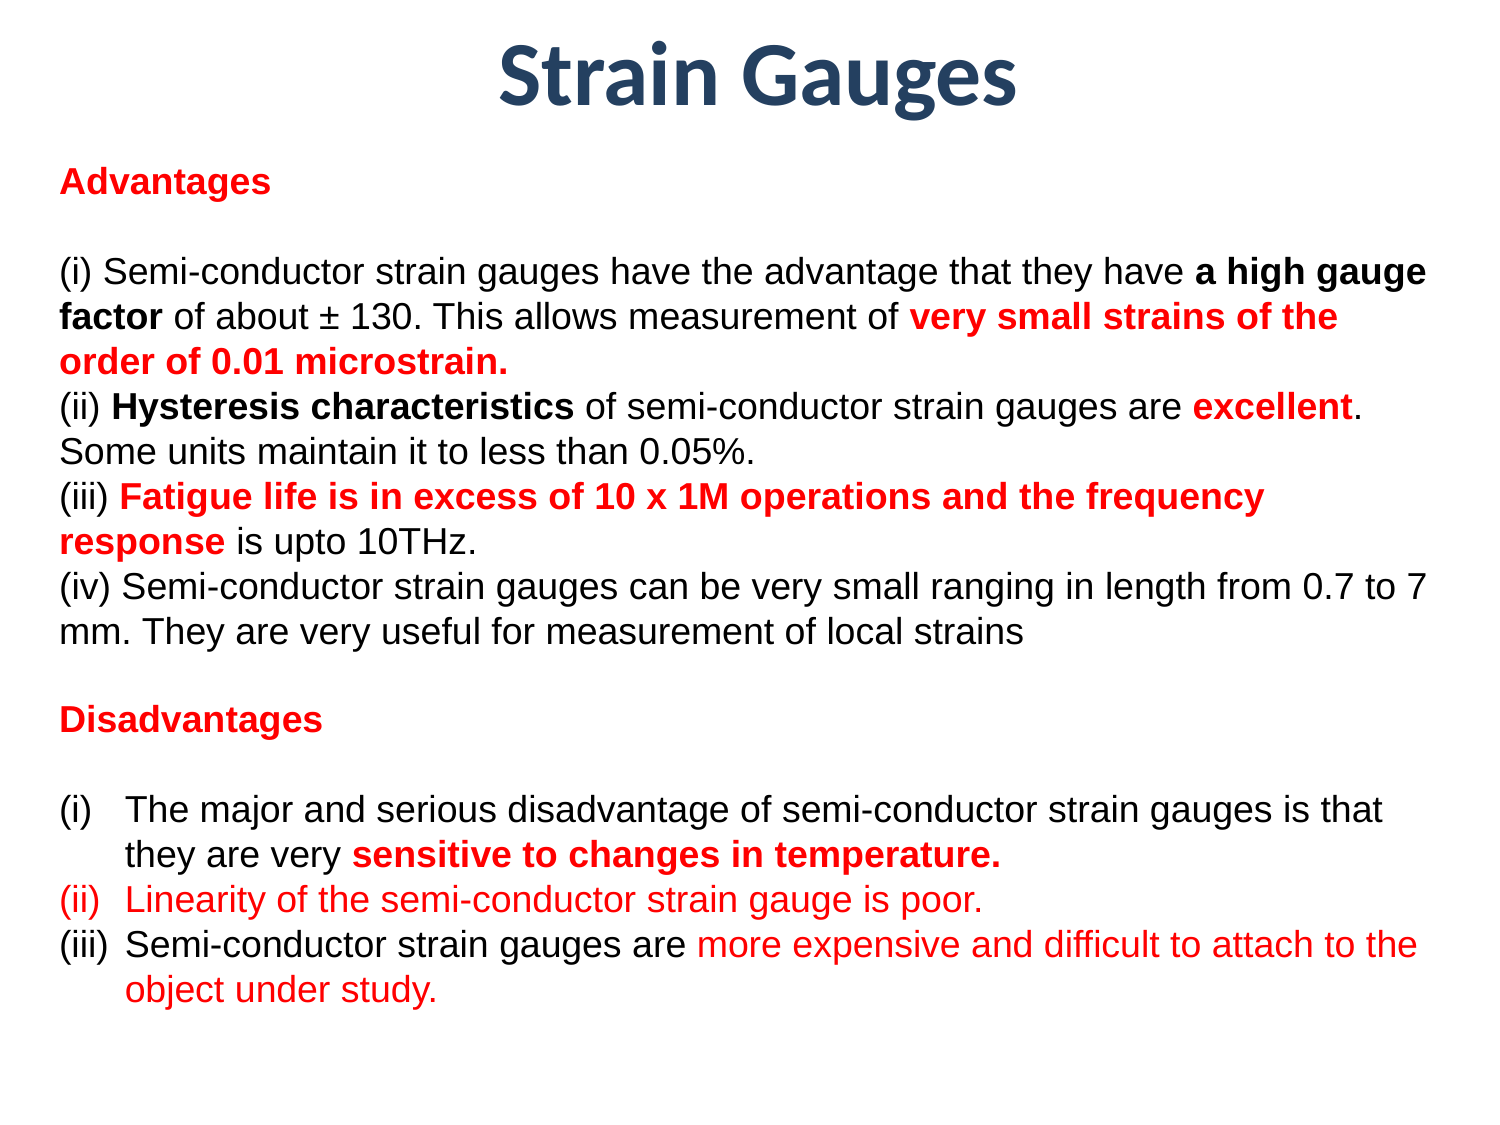

# Strain Gauges
Advantages

(i) Semi-conductor strain gauges have the advantage that they have a high gauge factor of about ± 130. This allows measurement of very small strains of the order of 0.01 microstrain.
(ii) Hysteresis characteristics of semi-conductor strain gauges are excellent. Some units maintain it to less than 0.05%.
(iii) Fatigue life is in excess of 10 x 1M operations and the frequency response is upto 10THz.
(iv) Semi-conductor strain gauges can be very small ranging in length from 0.7 to 7 mm. They are very useful for measurement of local strains
Disadvantages

The major and serious disadvantage of semi-conductor strain gauges is that they are very sensitive to changes in temperature.
Linearity of the semi-conductor strain gauge is poor.
Semi-conductor strain gauges are more expensive and difficult to attach to the object under study.